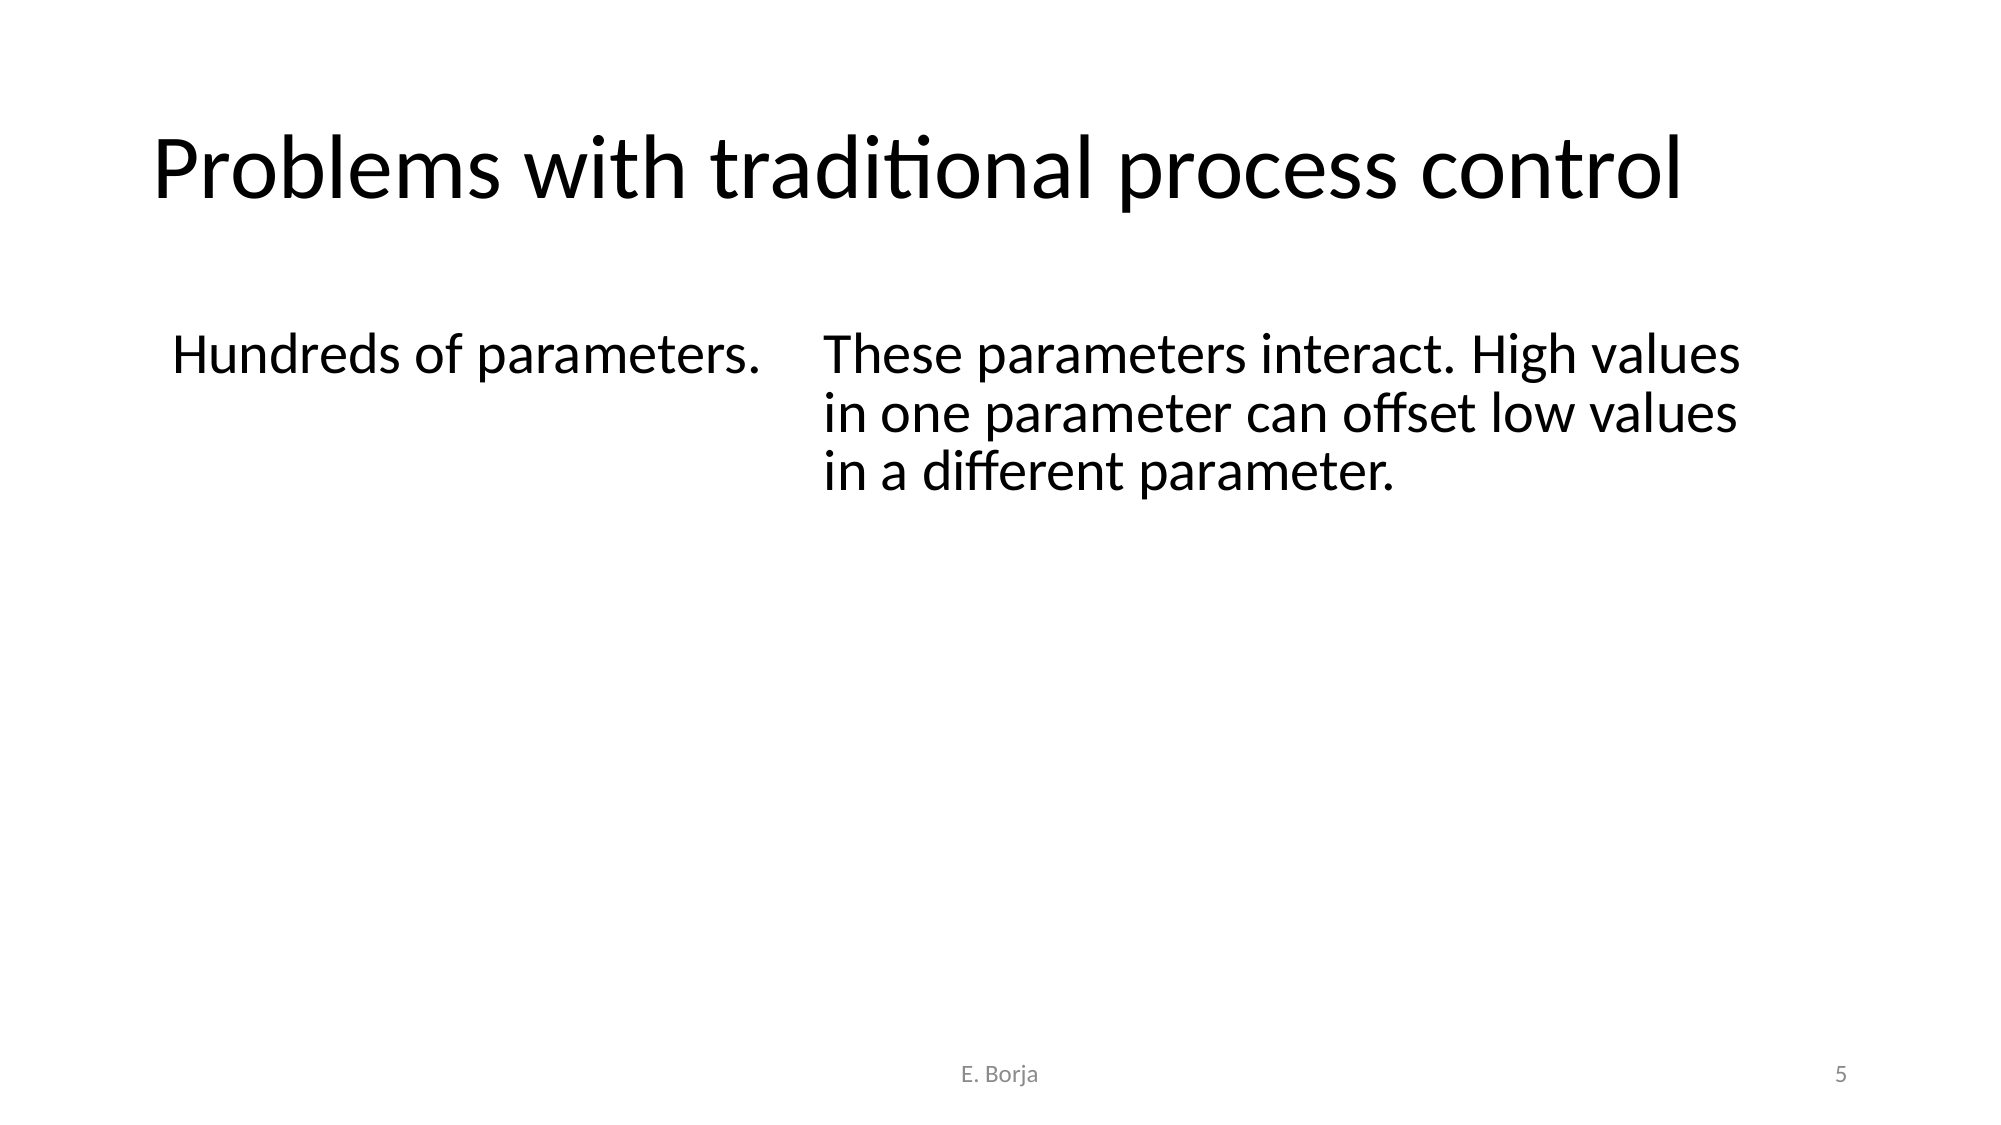

# Problems with traditional process control
| Hundreds of parameters. | These parameters interact. High values in one parameter can offset low values in a different parameter. |
| --- | --- |
E. Borja
5